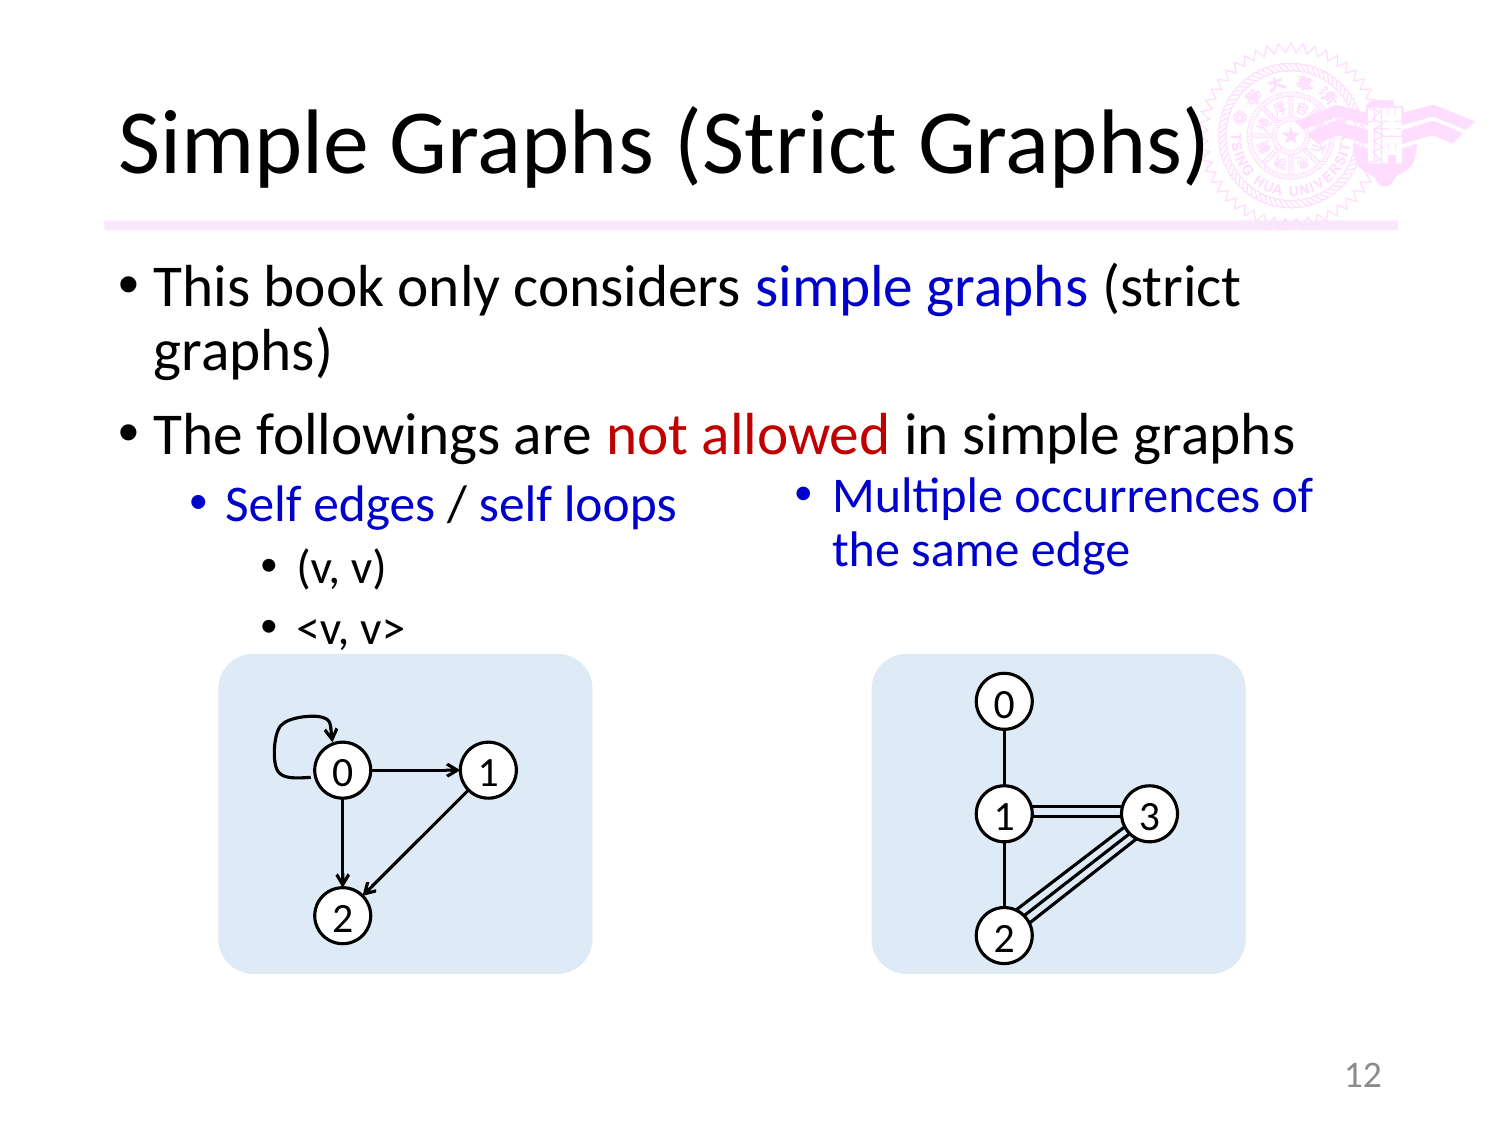

# Simple Graphs (Strict Graphs)
This book only considers simple graphs (strict graphs)
The followings are not allowed in simple graphs
Self edges / self loops
(v, v)
<v, v>

Multiple occurrences of the same edge

0

0
1
1
3
2
2
12